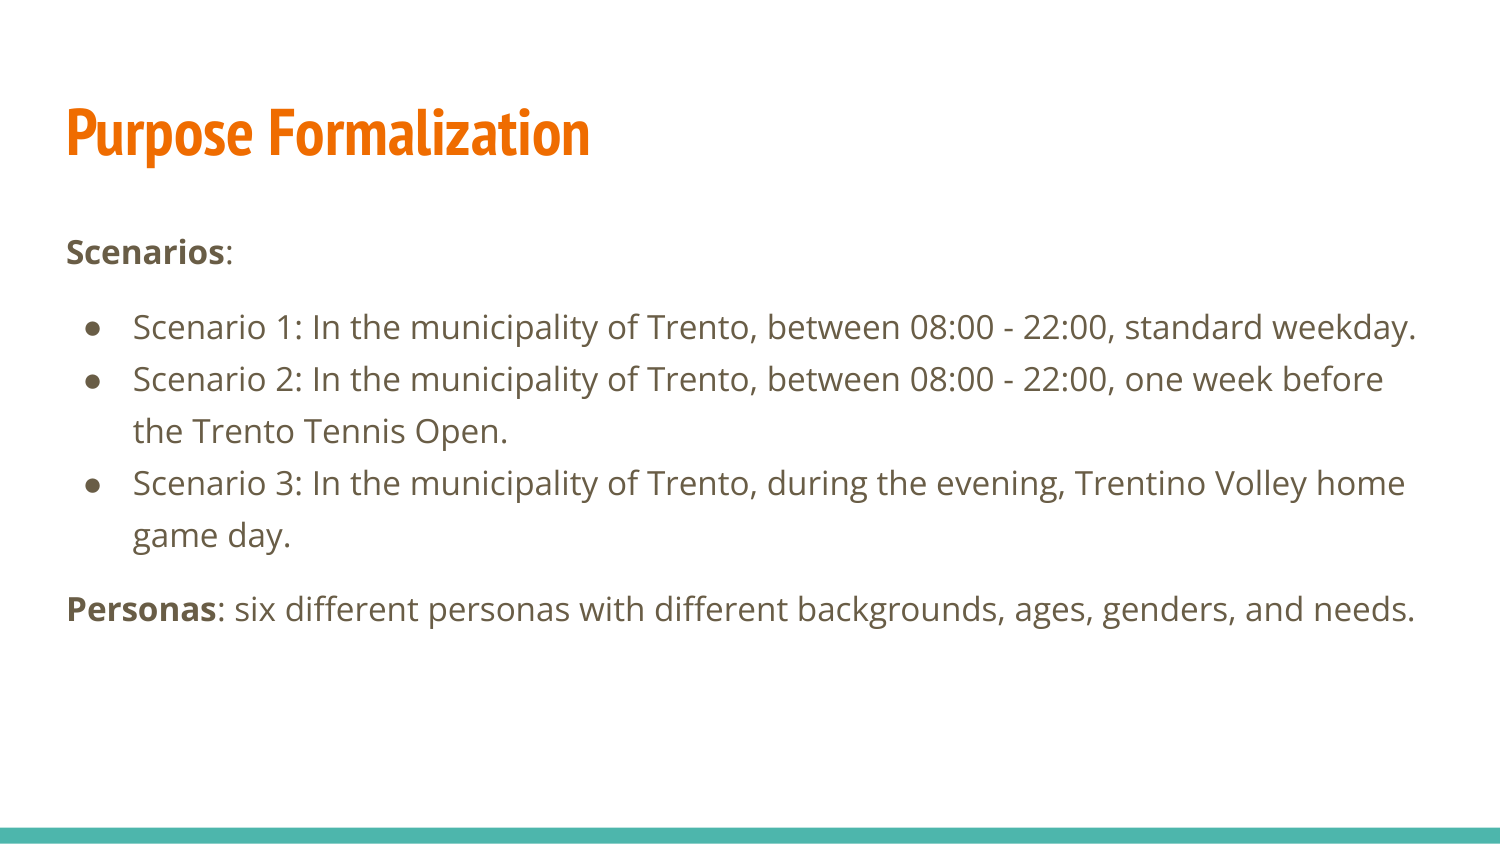

# Purpose Formalization
Scenarios:
Scenario 1: In the municipality of Trento, between 08:00 - 22:00, standard weekday.
Scenario 2: In the municipality of Trento, between 08:00 - 22:00, one week before the Trento Tennis Open.
Scenario 3: In the municipality of Trento, during the evening, Trentino Volley home game day.
Personas: six different personas with different backgrounds, ages, genders, and needs.